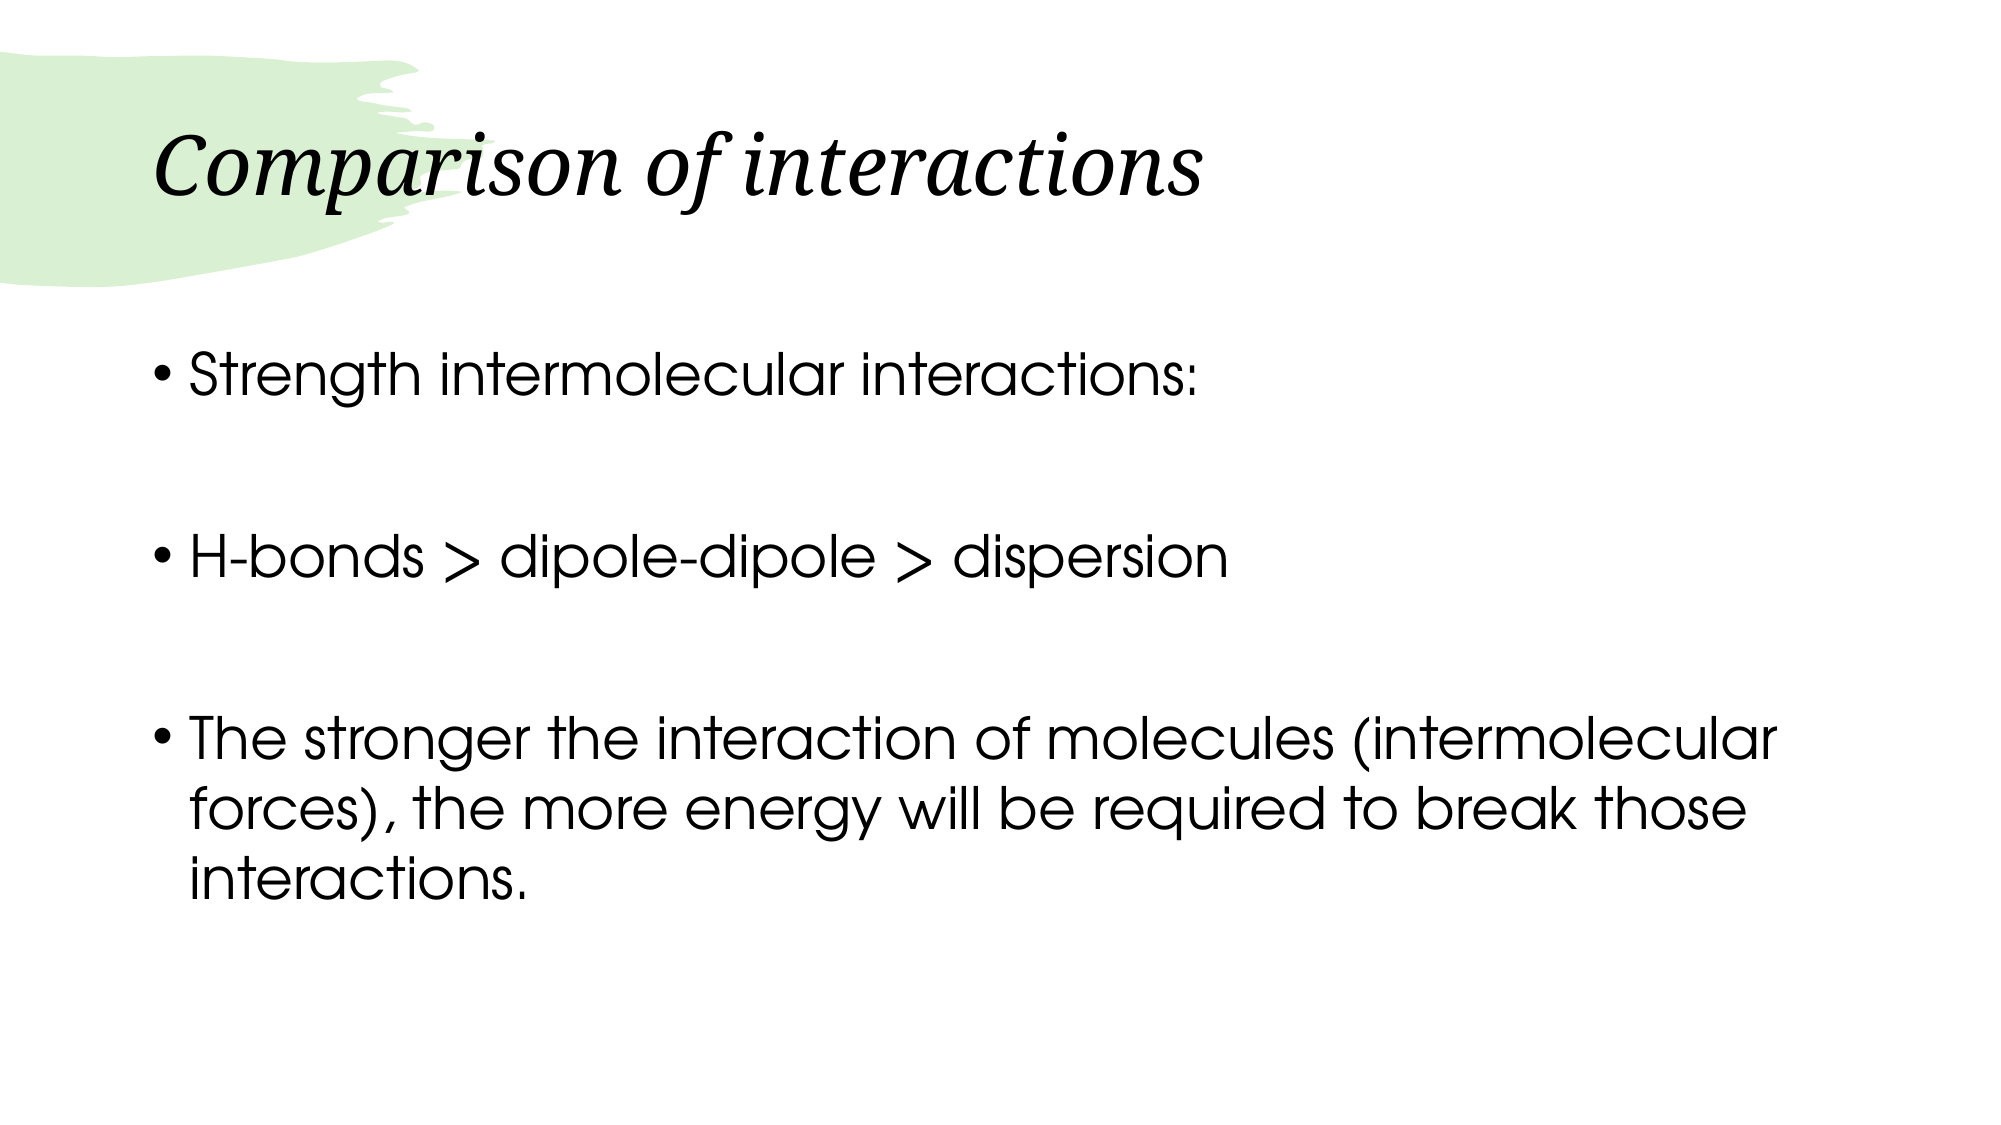

# Comparison of interactions
Strength intermolecular interactions:

H-bonds > dipole-dipole > dispersion

The stronger the interaction of molecules (intermolecular forces), the more energy will be required to break those interactions.